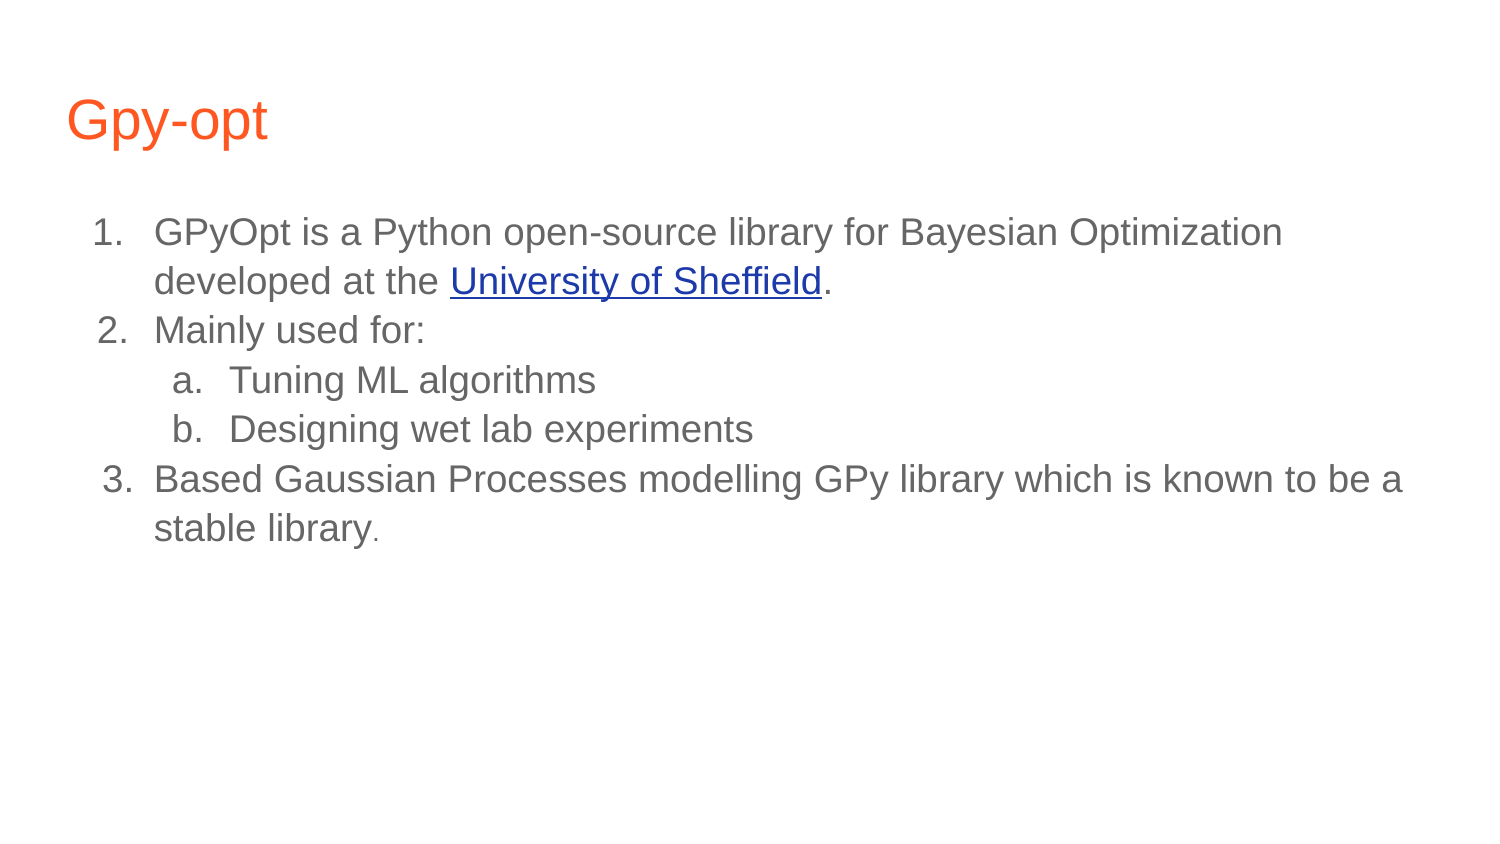

# Gpy-opt
GPyOpt is a Python open-source library for Bayesian Optimization developed at the University of Sheffield.
Mainly used for:
Tuning ML algorithms
Designing wet lab experiments
Based Gaussian Processes modelling GPy library which is known to be a stable library.